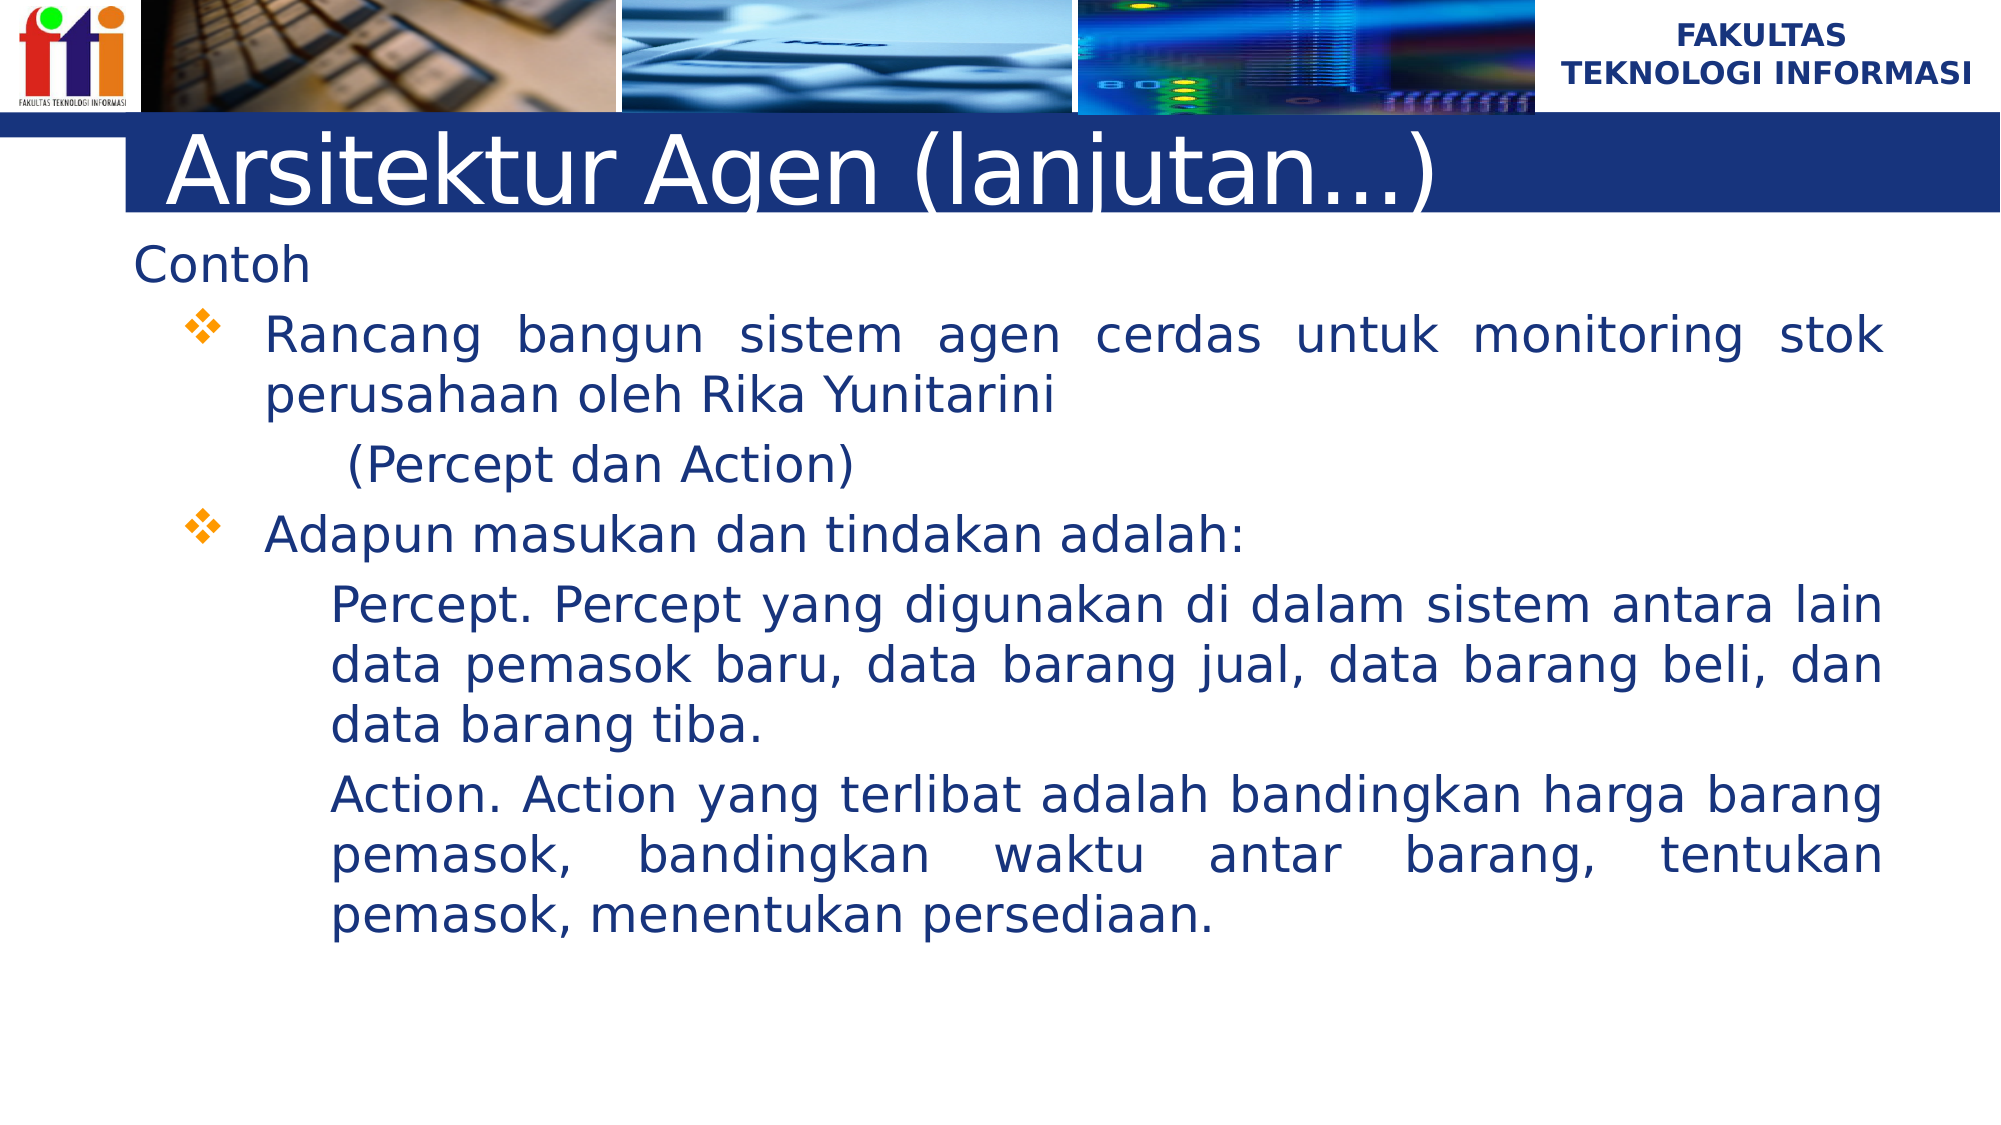

# Arsitektur Agen (lanjutan...)
Contoh
Rancang bangun sistem agen cerdas untuk monitoring stok perusahaan oleh Rika Yunitarini
	 (Percept dan Action)
Adapun masukan dan tindakan adalah:
Percept. Percept yang digunakan di dalam sistem antara lain data pemasok baru, data barang jual, data barang beli, dan data barang tiba.
Action. Action yang terlibat adalah bandingkan harga barang pemasok, bandingkan waktu antar barang, tentukan pemasok, menentukan persediaan.